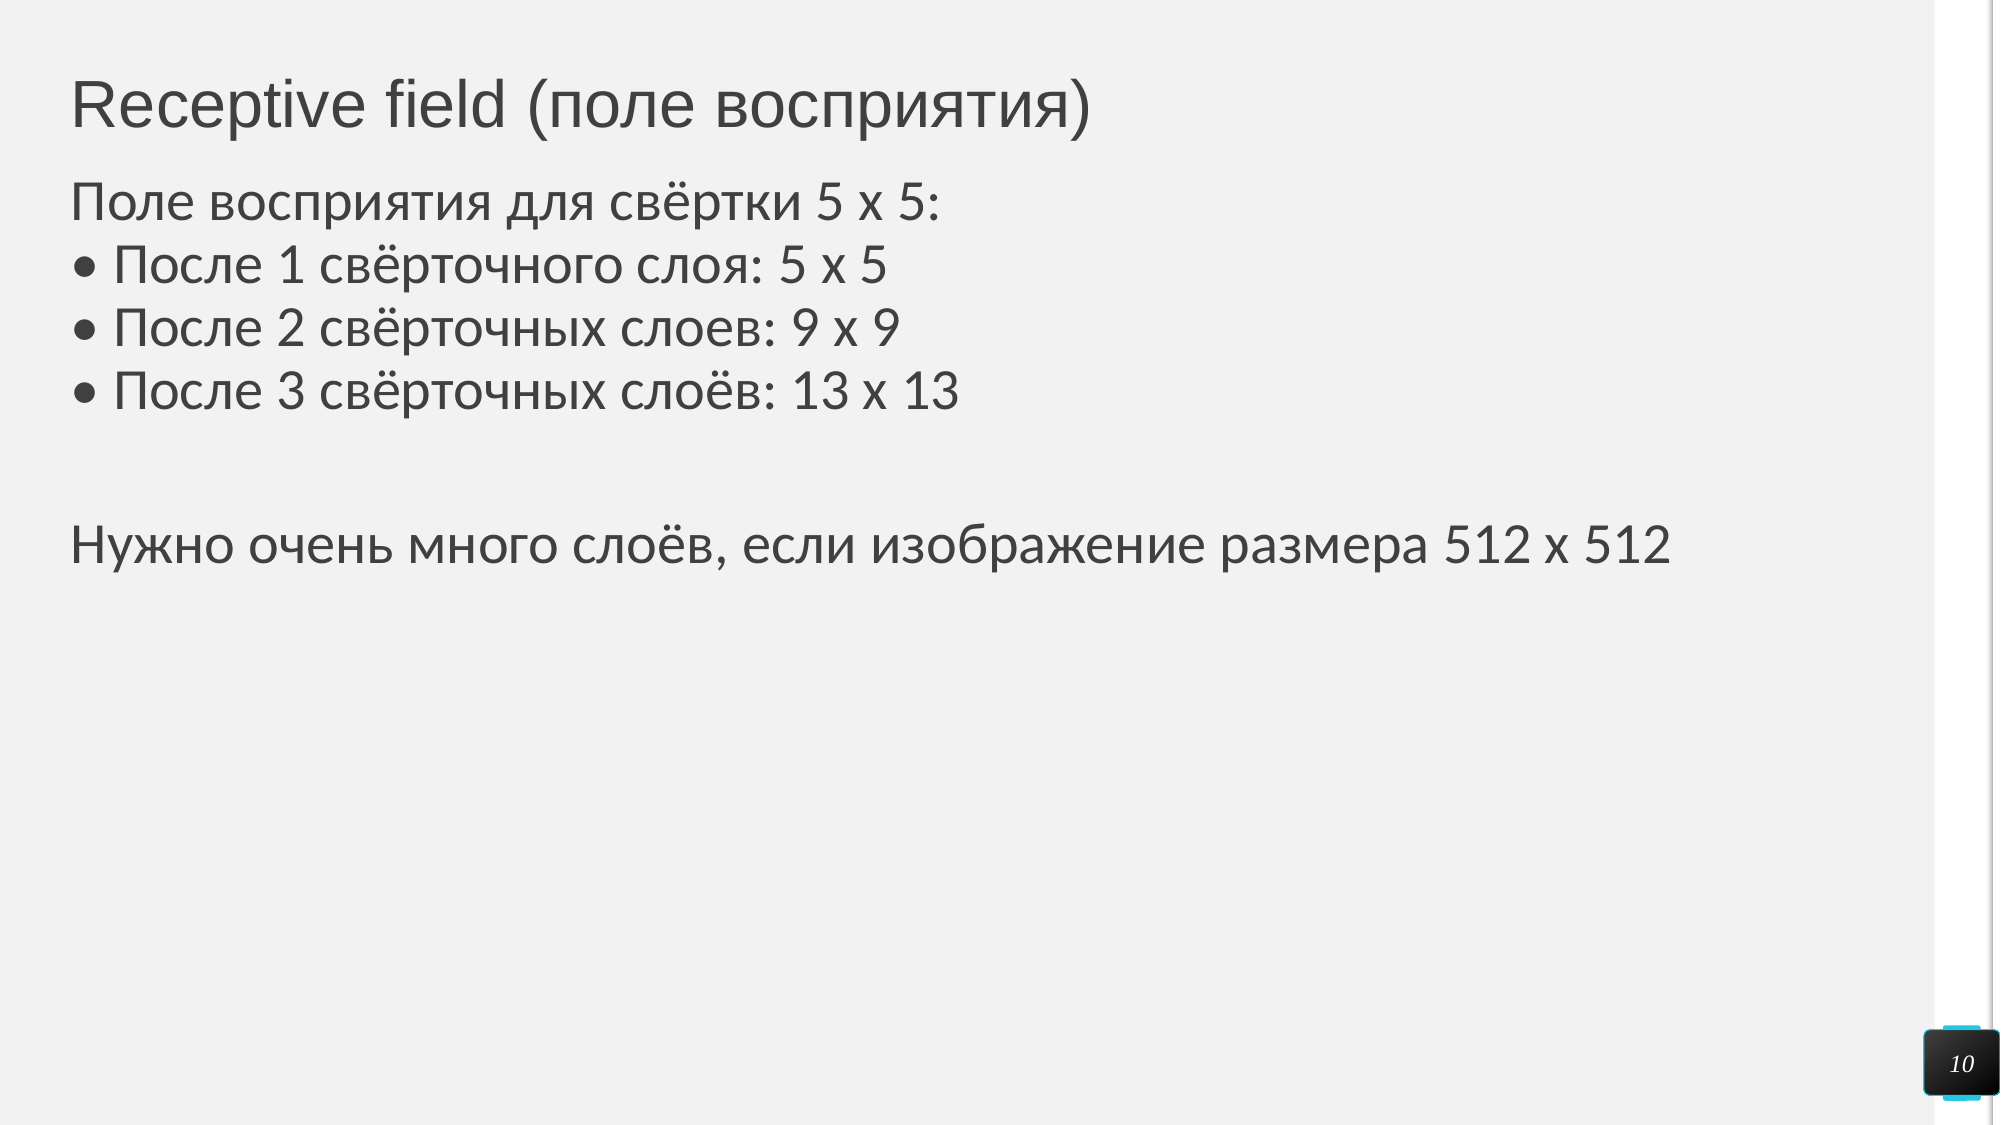

# Receptive field (поле восприятия)
Поле восприятия для свёртки 5 x 5:
• После 1 свёрточного слоя: 5 x 5
• После 2 свёрточных слоев: 9 x 9
• После 3 свёрточных слоёв: 13 x 13
Нужно очень много слоёв, если изображение размера 512 x 512
10